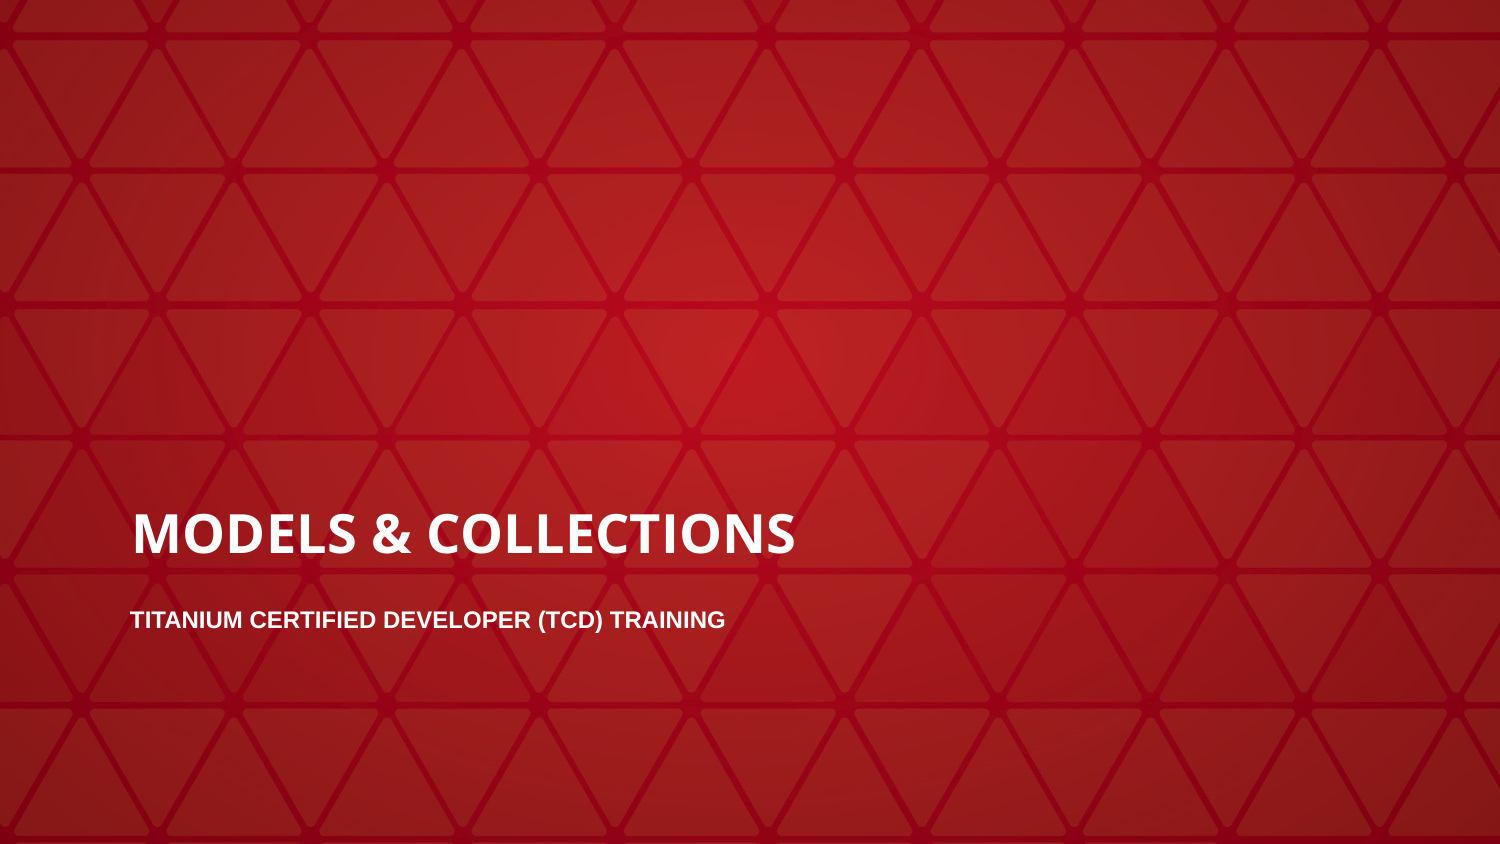

# Models & Collections
Titanium Certified DevelopER (TCD) Training